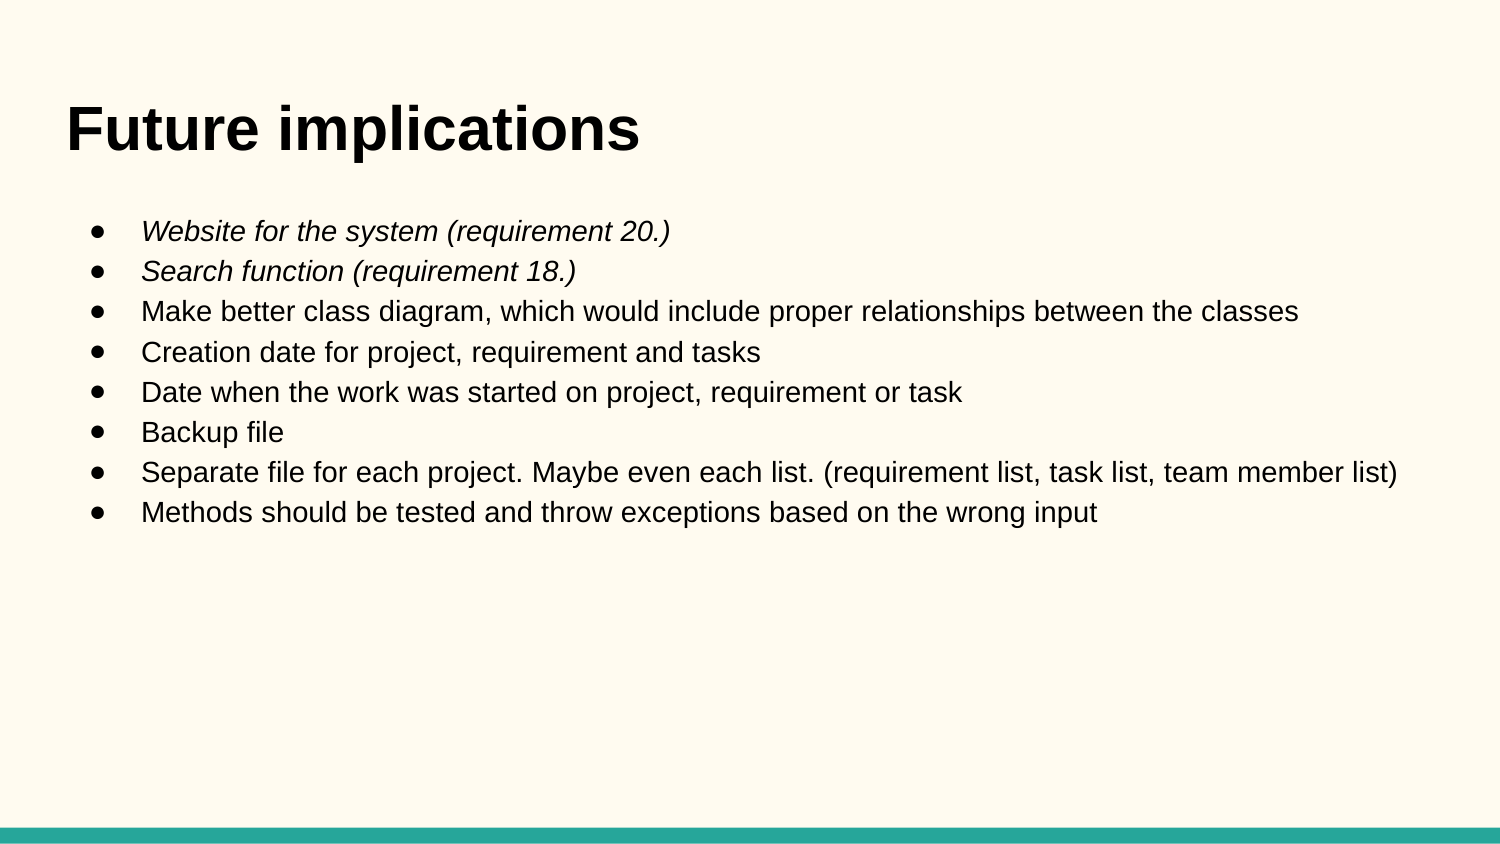

# Future implications

Website for the system (requirement 20.)
Search function (requirement 18.)
Make better class diagram, which would include proper relationships between the classes
Creation date for project, requirement and tasks
Date when the work was started on project, requirement or task
Backup file
Separate file for each project. Maybe even each list. (requirement list, task list, team member list)
Methods should be tested and throw exceptions based on the wrong input